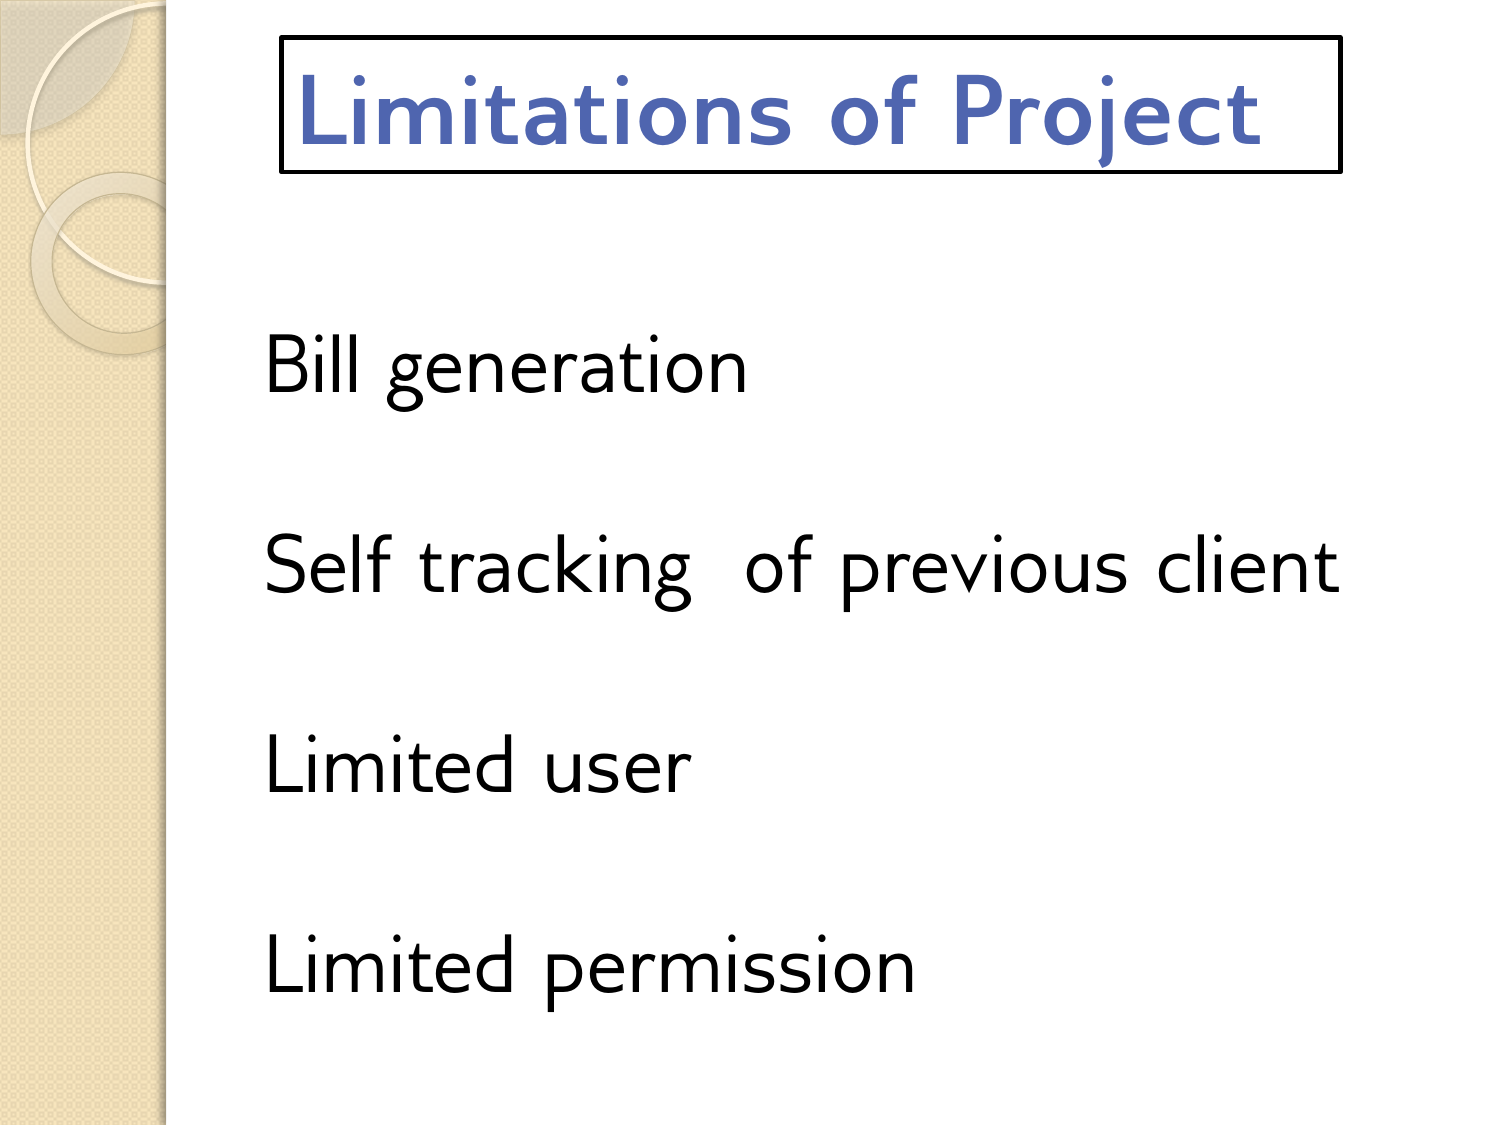

Limitations of Project
Bill generation

Self tracking  of previous client

Limited user

Limited permission